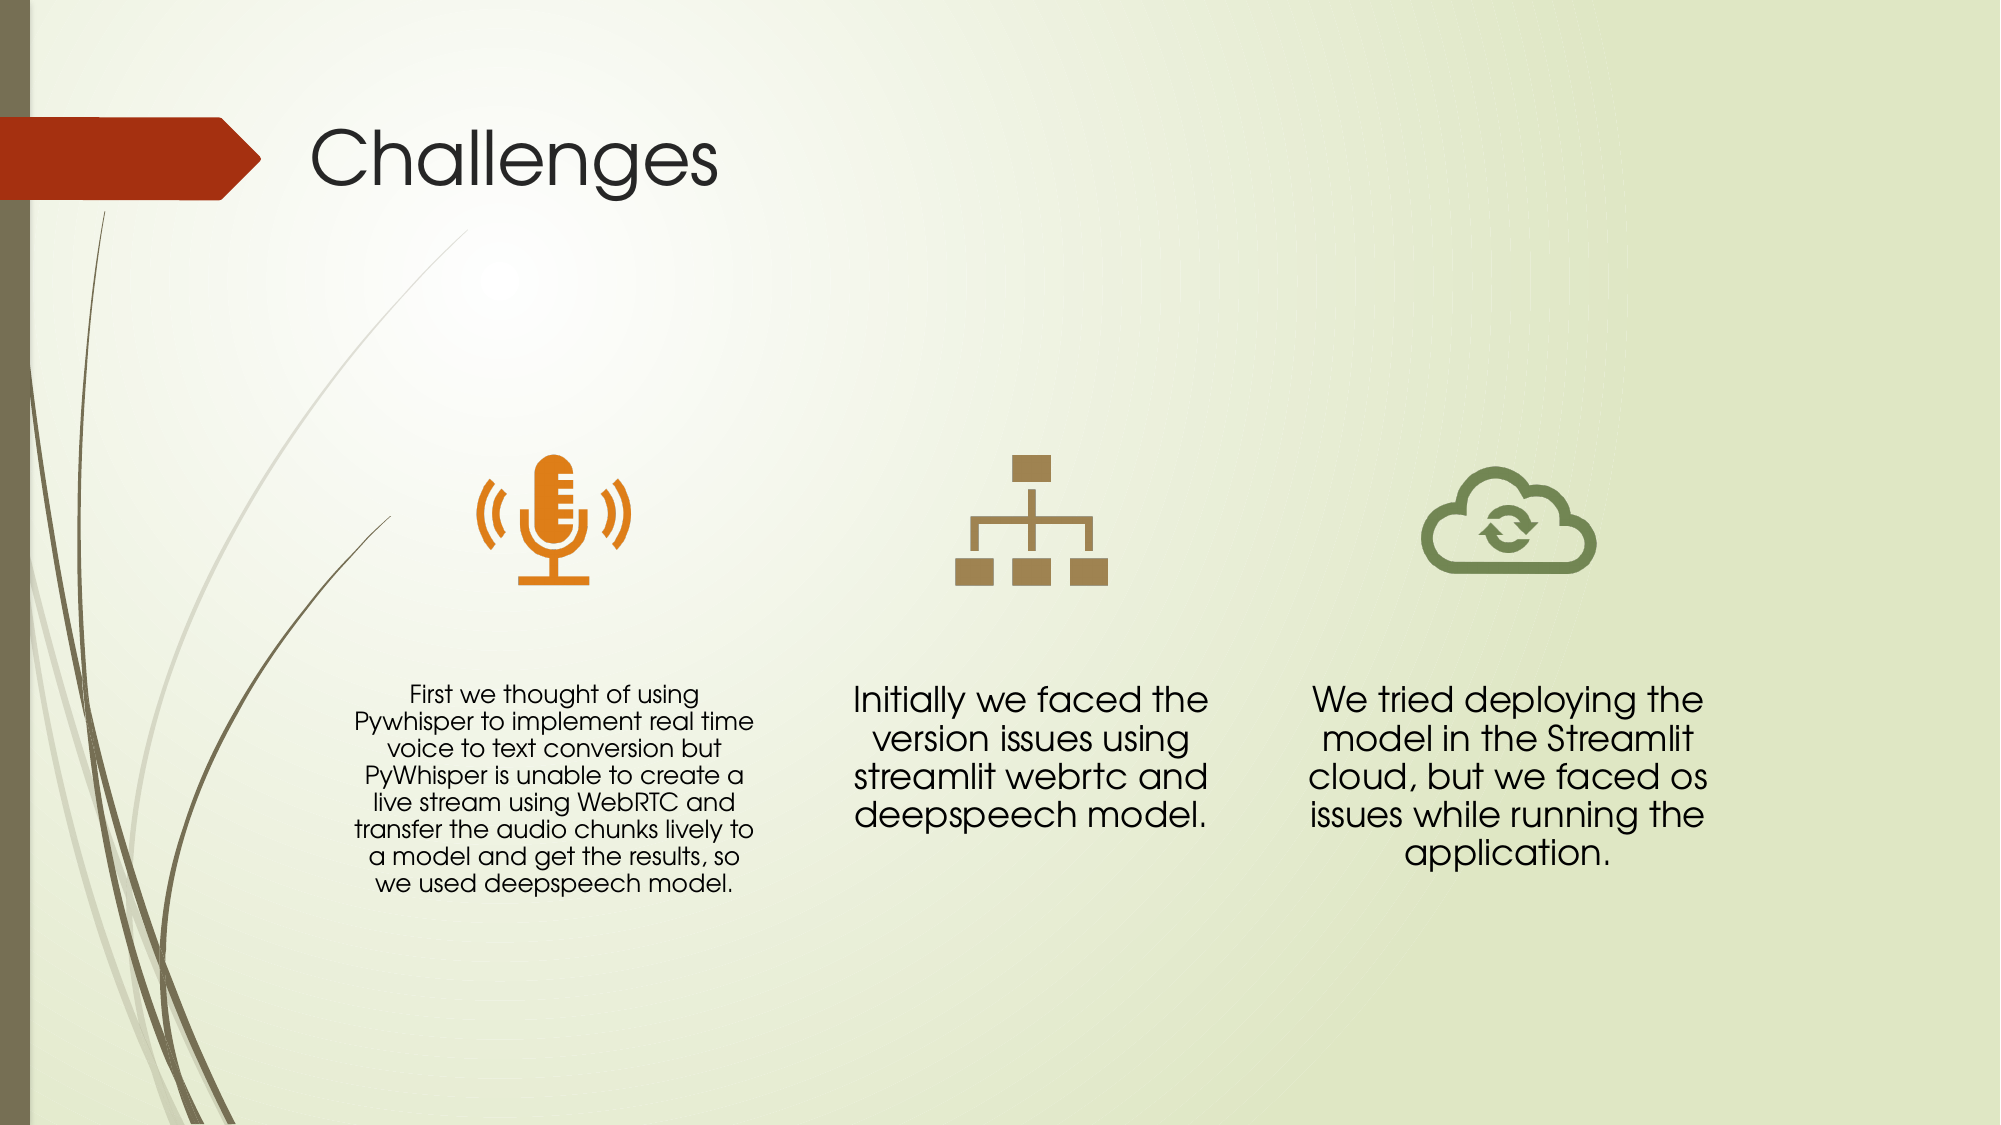

# Challenges
First we thought of using Pywhisper to implement real time voice to text conversion but PyWhisper is unable to create a live stream using WebRTC and transfer the audio chunks lively to a model and get the results, so we used deepspeech model.
Initially we faced the version issues using streamlit webrtc and deepspeech model.
We tried deploying the model in the Streamlit cloud, but we faced os issues while running the application.